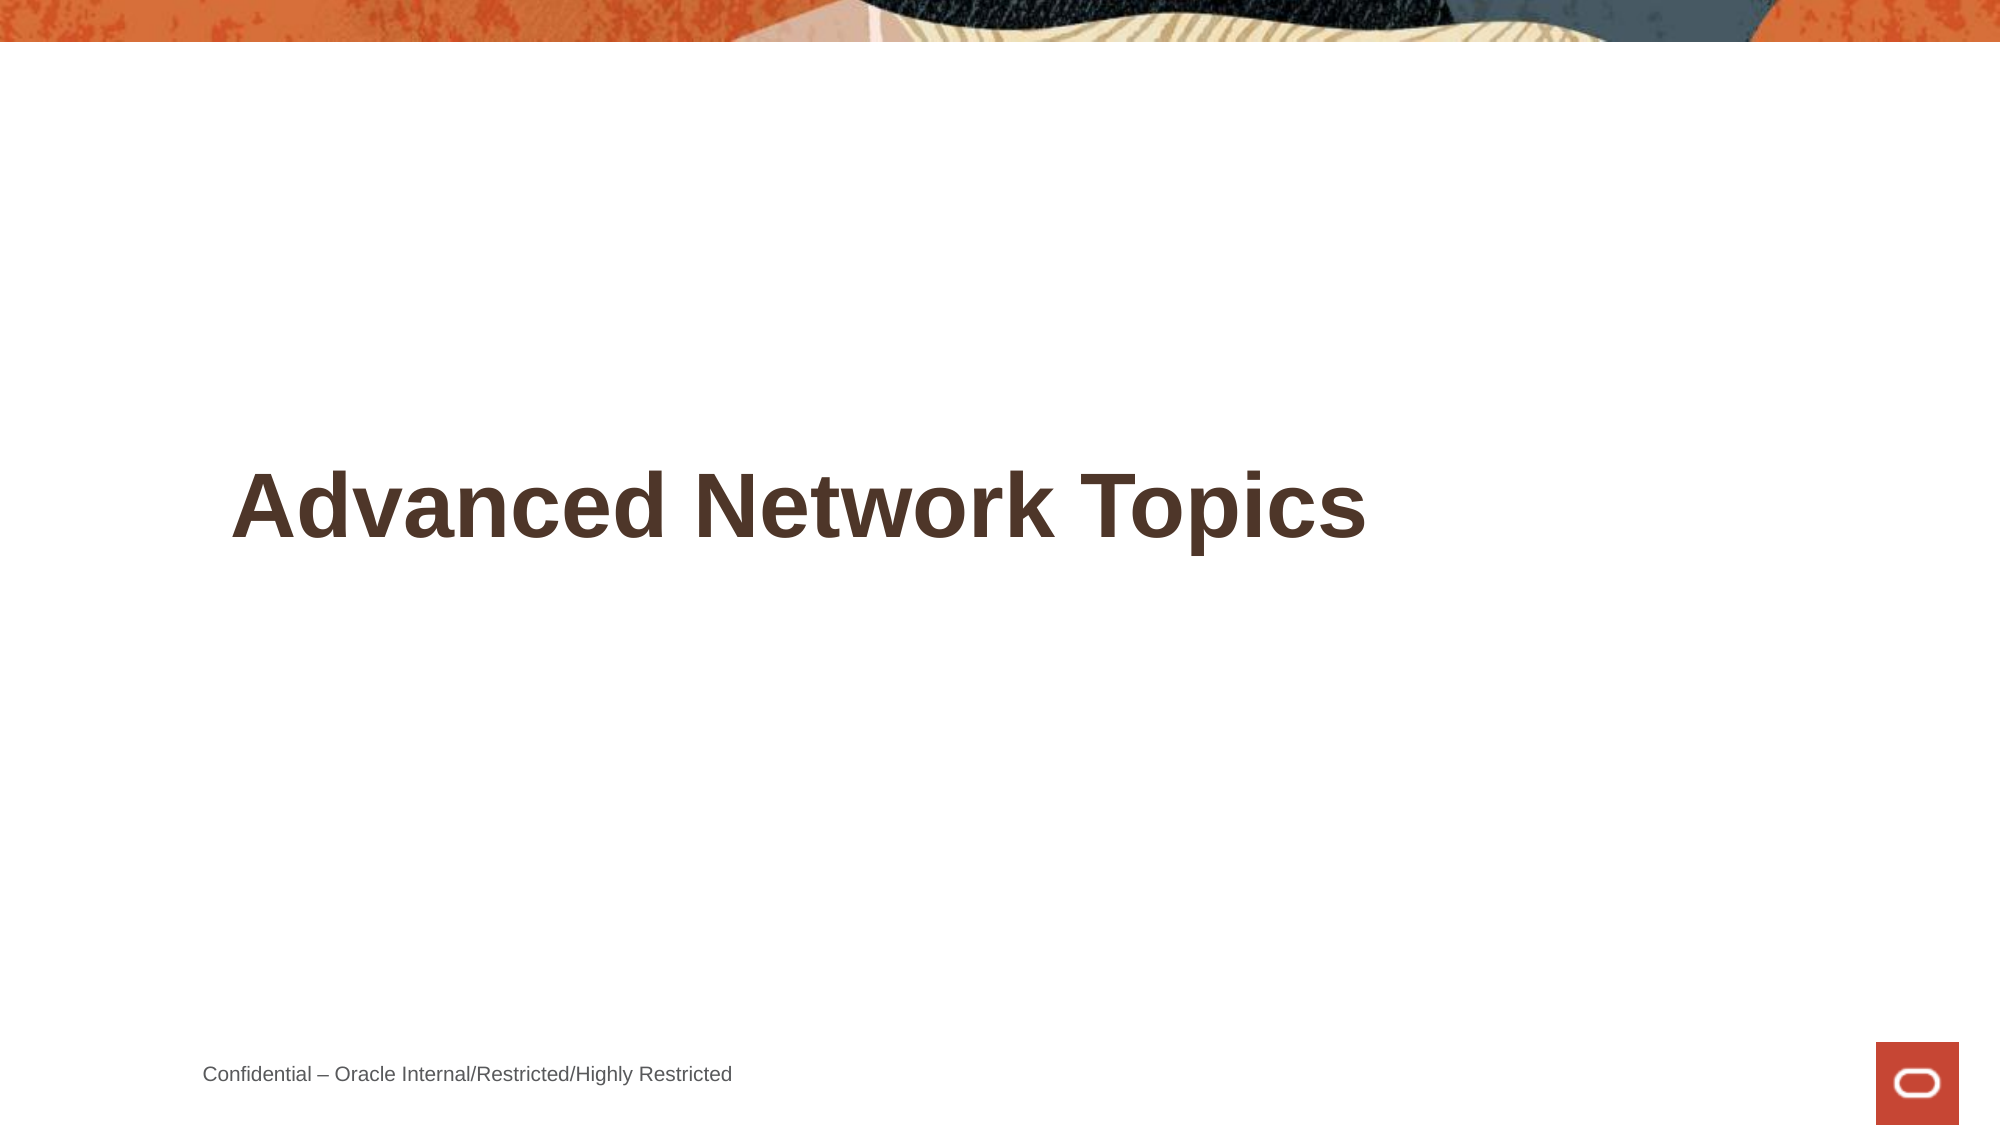

# Advanced Network Topics
Confidential – Oracle Internal/Restricted/Highly Restricted